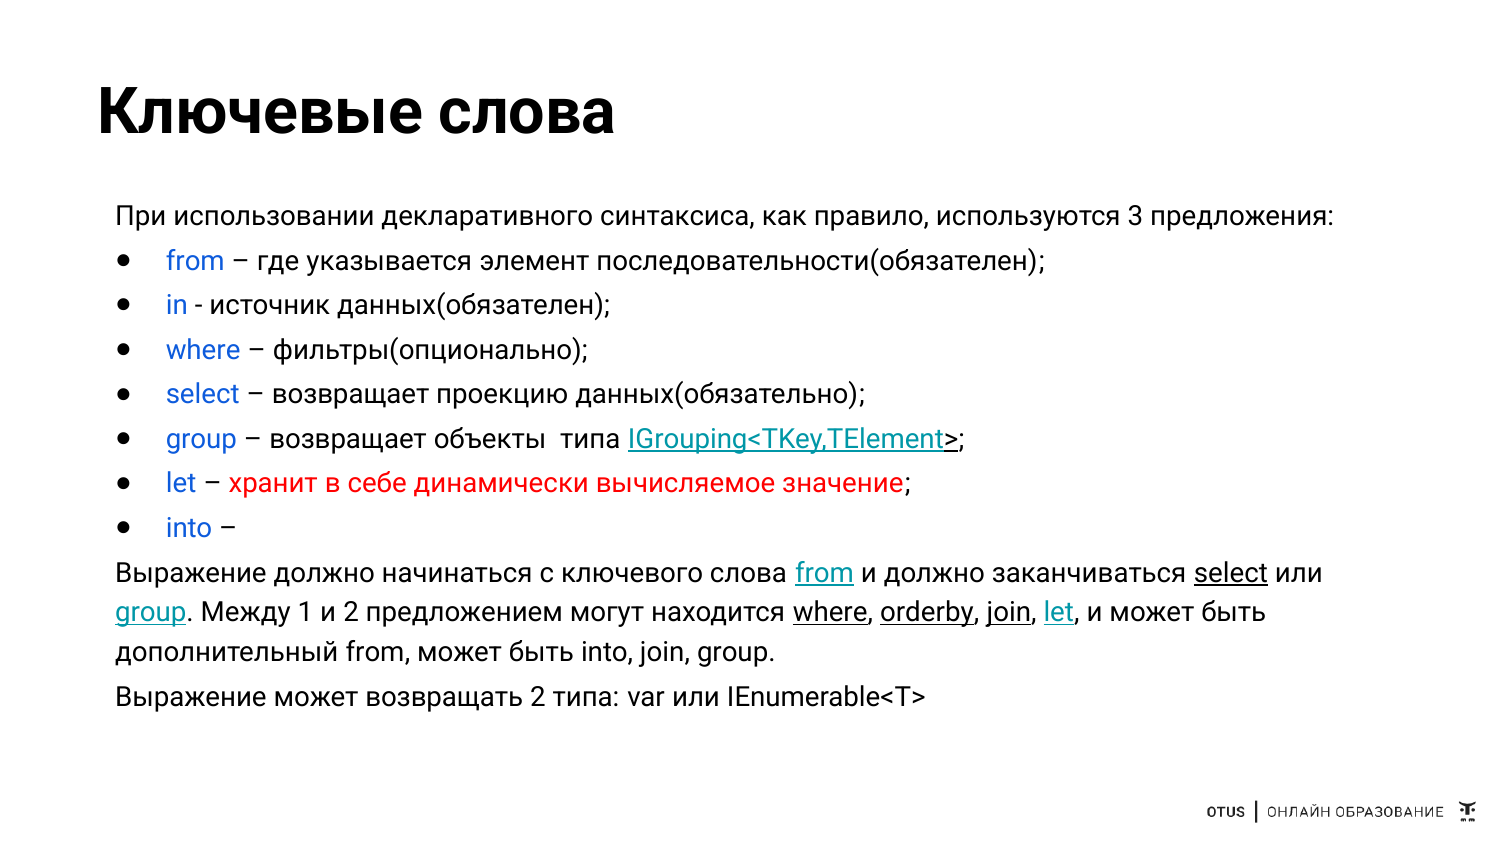

# Ключевые слова
При использовании декларативного синтаксиса, как правило, используются 3 предложения:
from – где указывается элемент последовательности(обязателен);
in - источник данных(обязателен);
where – фильтры(опционально);
select – возвращает проекцию данных(обязательно);
group – возвращает объекты  типа IGrouping<TKey,TElement>;
let – хранит в себе динамически вычисляемое значение;
into –
Выражение должно начинаться с ключевого слова from и должно заканчиваться select или group. Между 1 и 2 предложением могут находится where, orderby, join, let, и может быть дополнительный from, может быть into, join, group.
Выражение может возвращать 2 типа: var или IEnumerable<T>